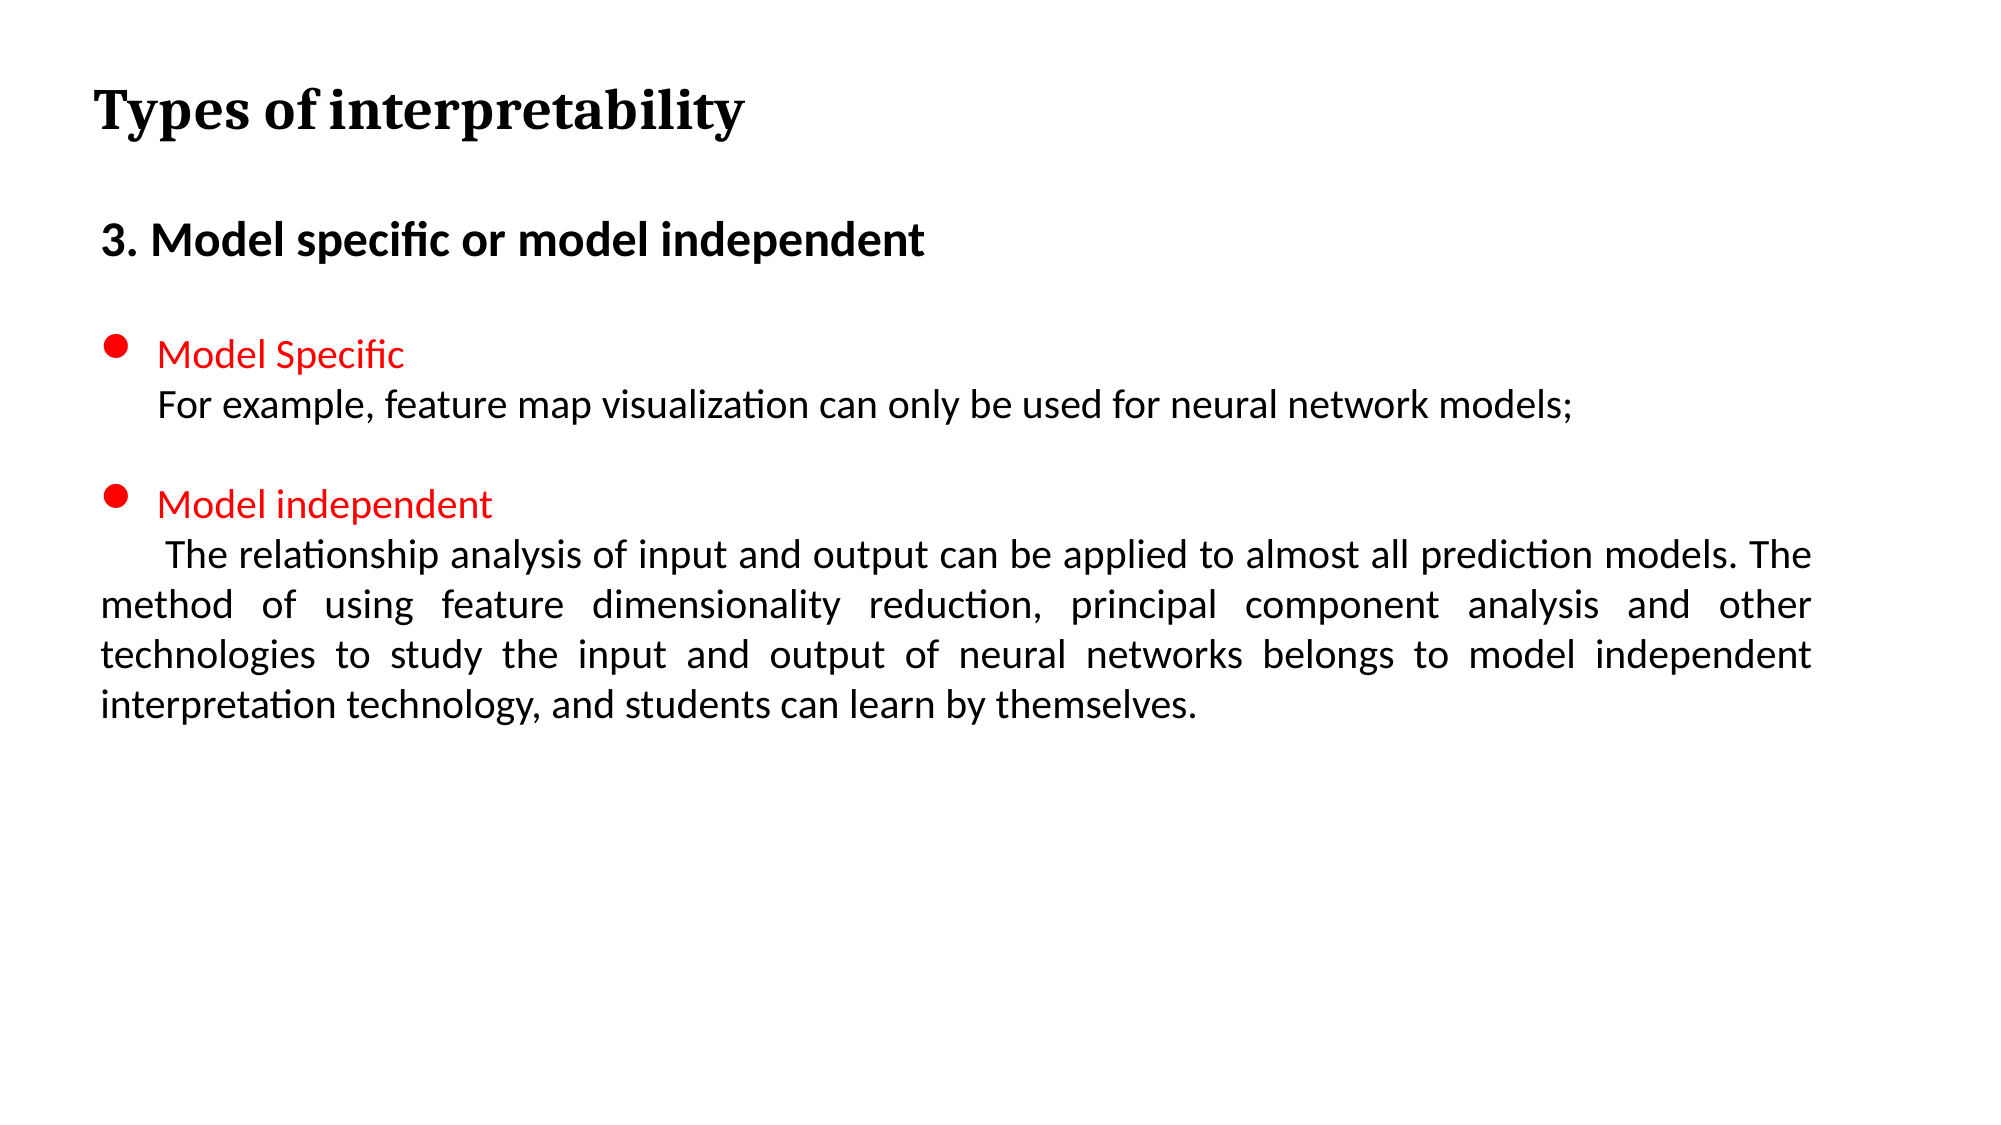

Types of interpretability
3. Model specific or model independent

Model Specific
      For example, feature map visualization can only be used for neural network models;

Model independent
      The relationship analysis of input and output can be applied to almost all prediction models. The method of using feature dimensionality reduction, principal component analysis and other technologies to study the input and output of neural networks belongs to model independent interpretation technology, and students can learn by themselves.